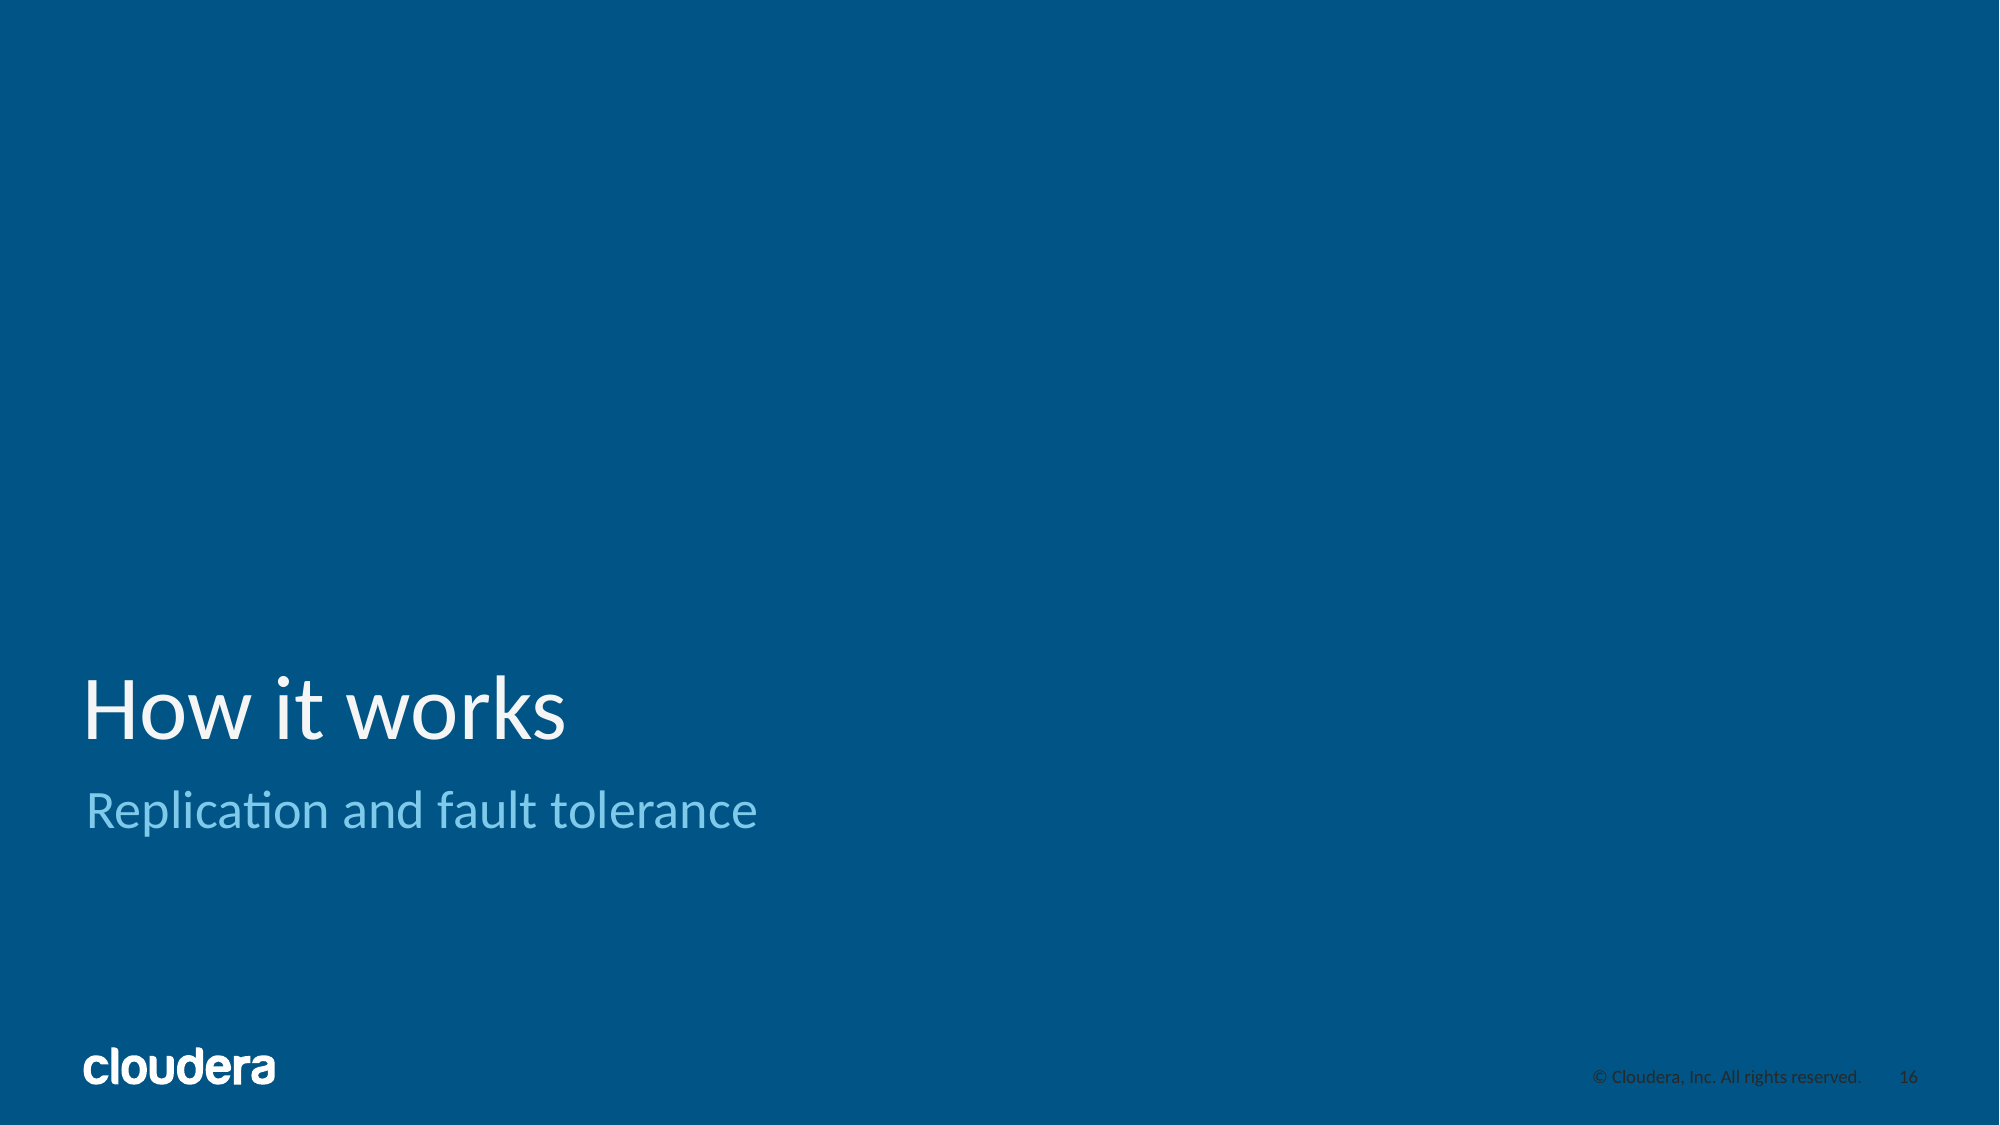

# How it works

Replication and fault tolerance
16